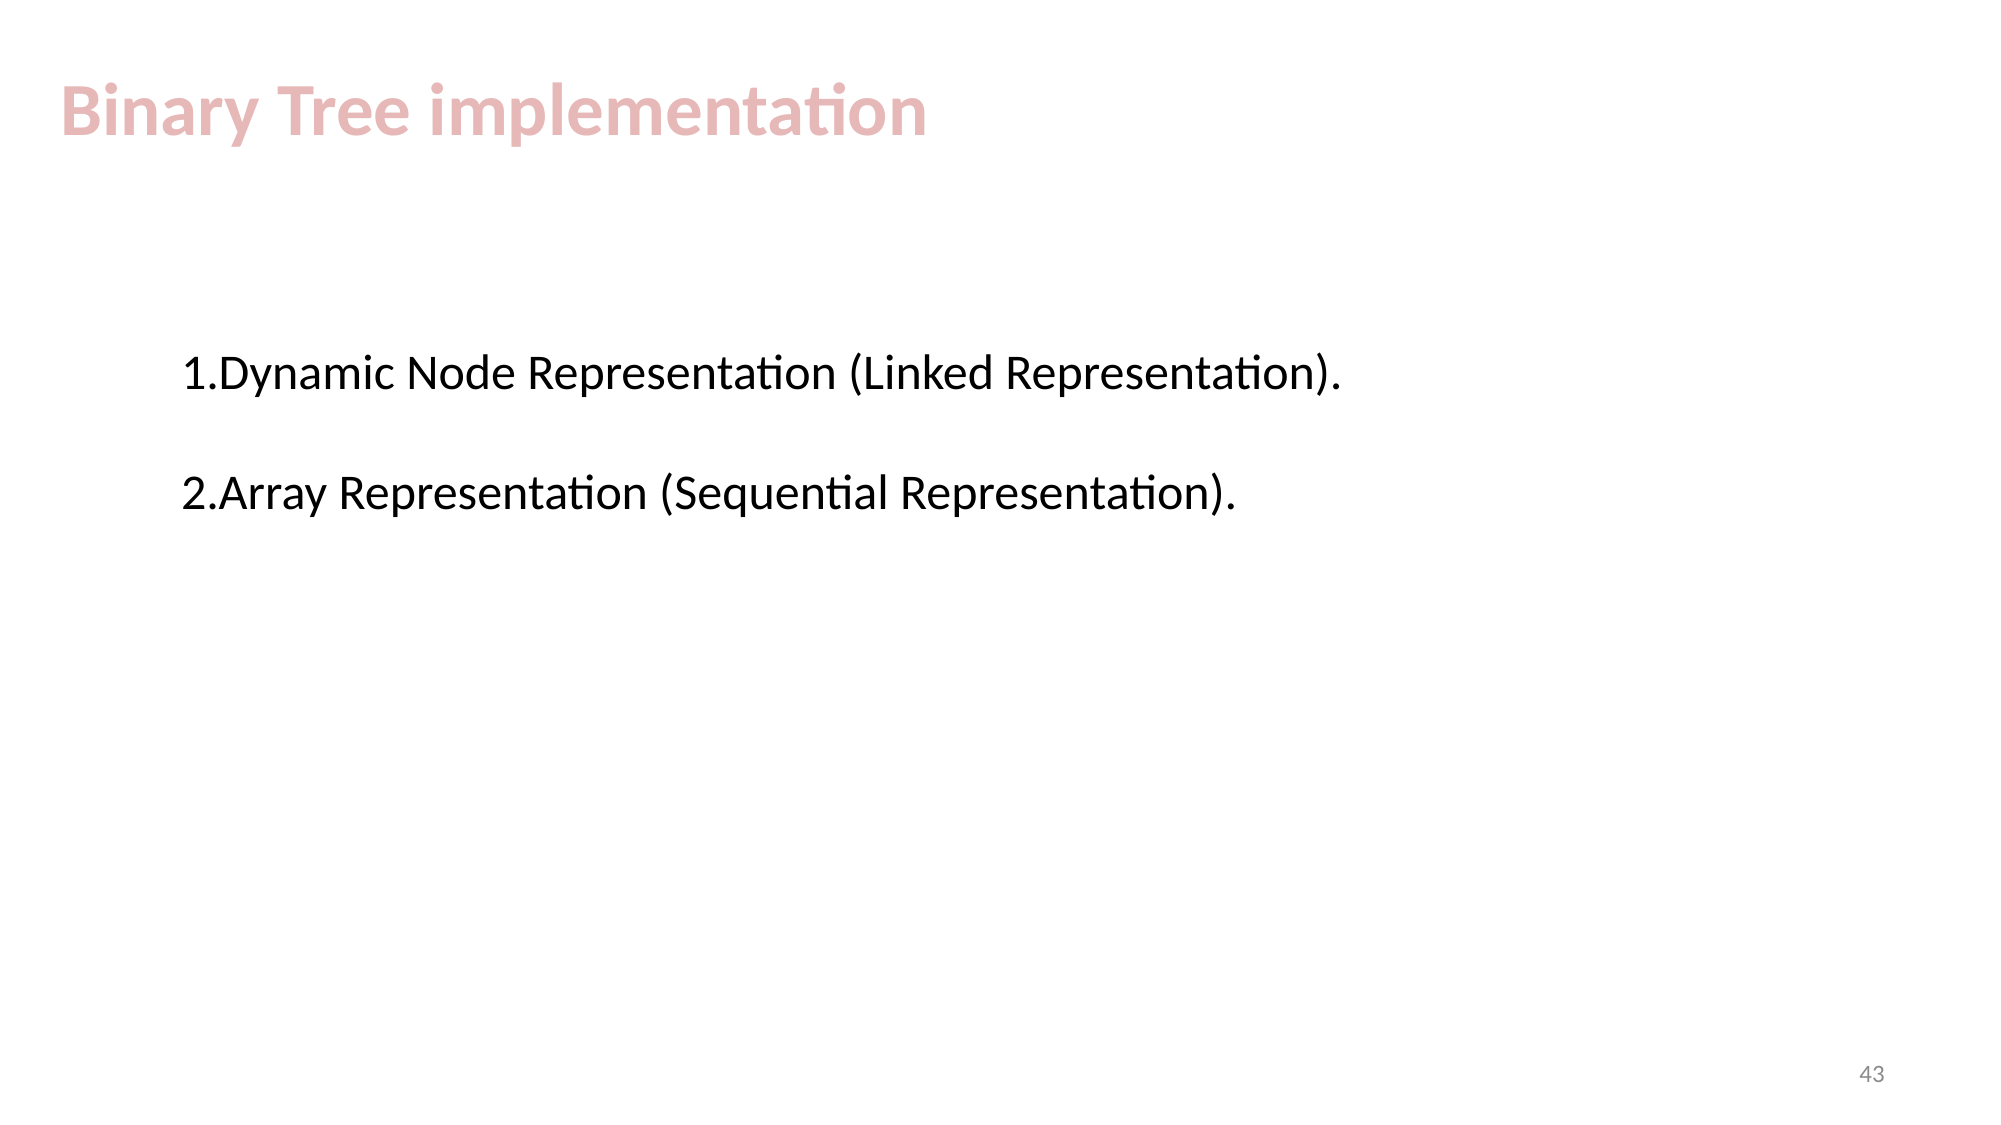

Binary Tree implementation
Dynamic Node Representation (Linked Representation).
Array Representation (Sequential Representation).
43